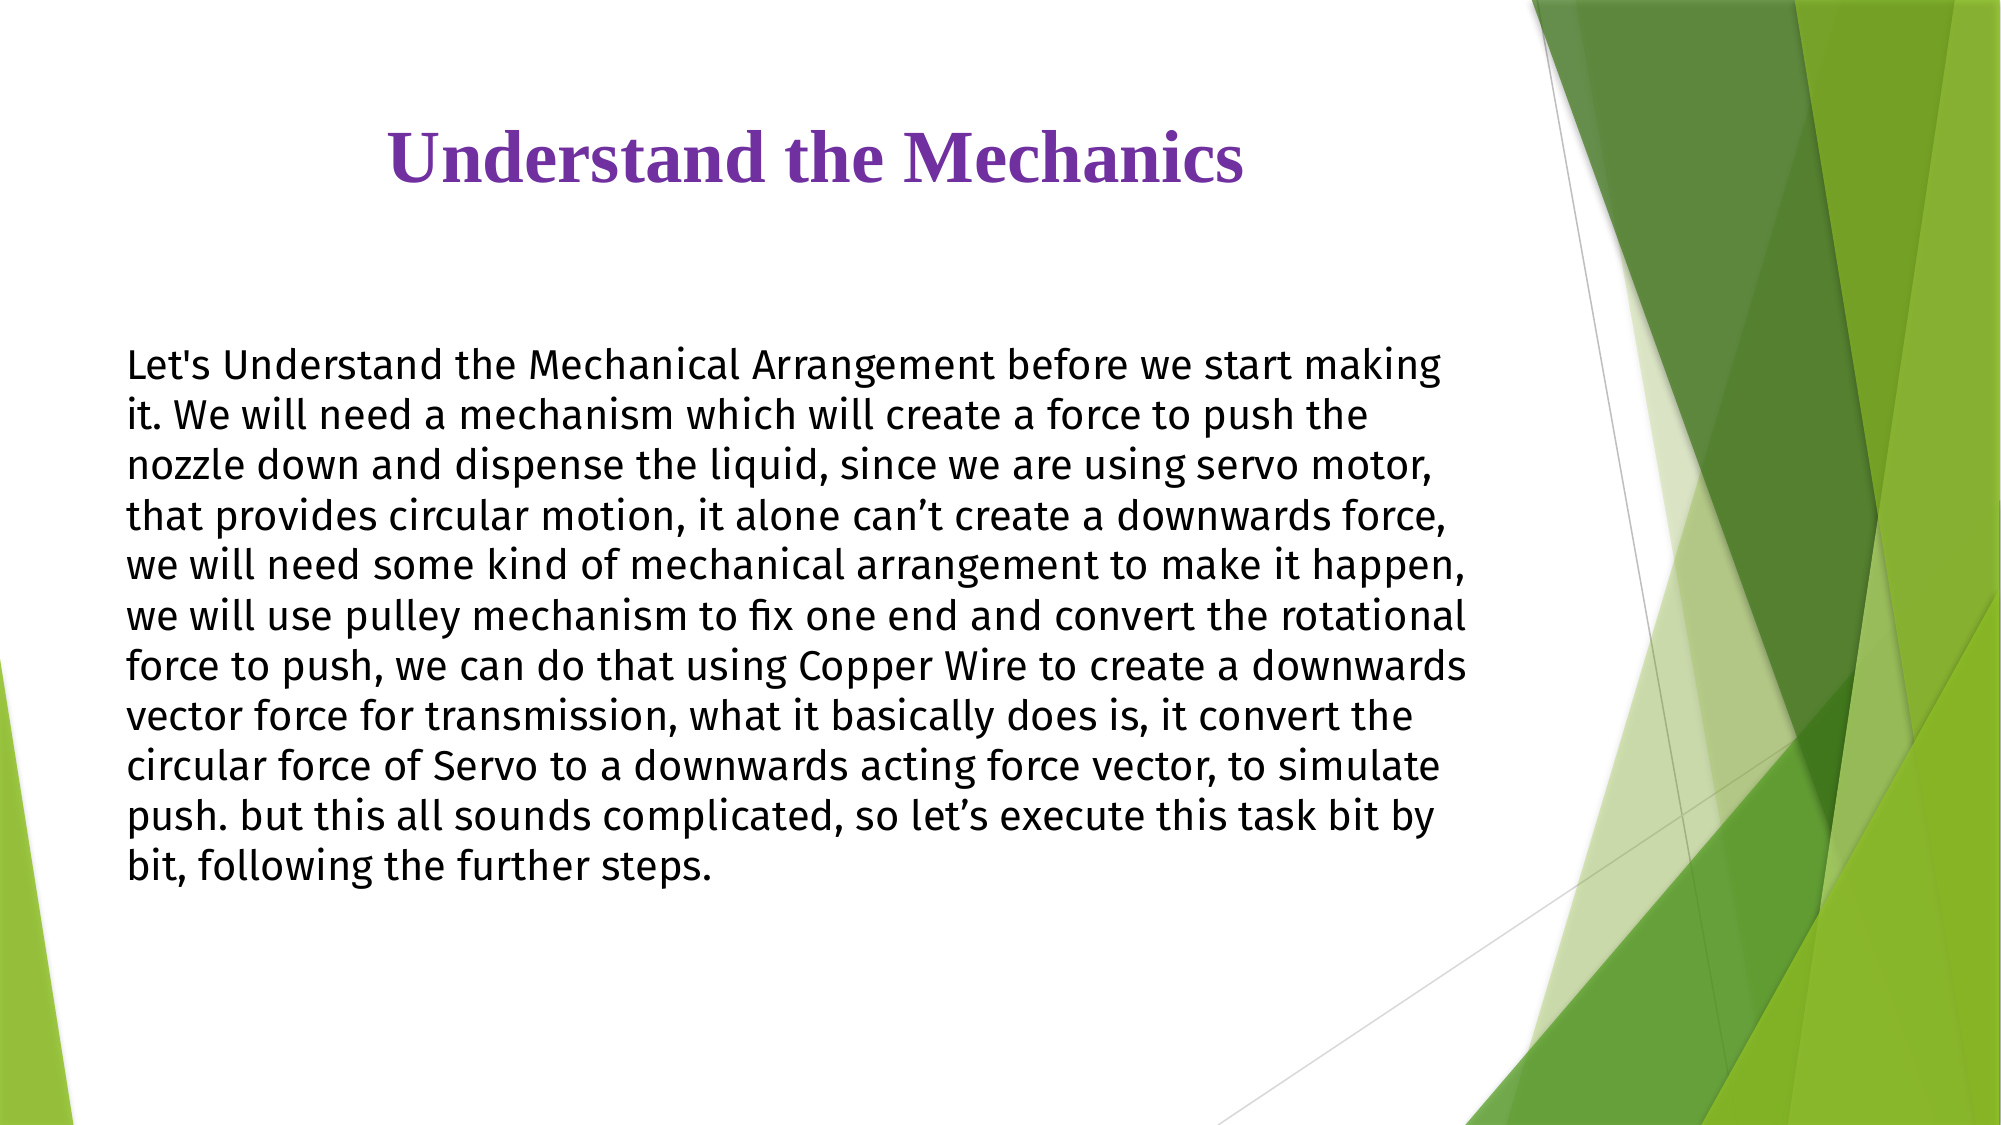

# Understand the Mechanics

Let's Understand the Mechanical Arrangement before we start making it. We will need a mechanism which will create a force to push the nozzle down and dispense the liquid, since we are using servo motor, that provides circular motion, it alone can’t create a downwards force, we will need some kind of mechanical arrangement to make it happen, we will use pulley mechanism to fix one end and convert the rotational force to push, we can do that using Copper Wire to create a downwards vector force for transmission, what it basically does is, it convert the circular force of Servo to a downwards acting force vector, to simulate push. but this all sounds complicated, so let’s execute this task bit by bit, following the further steps.